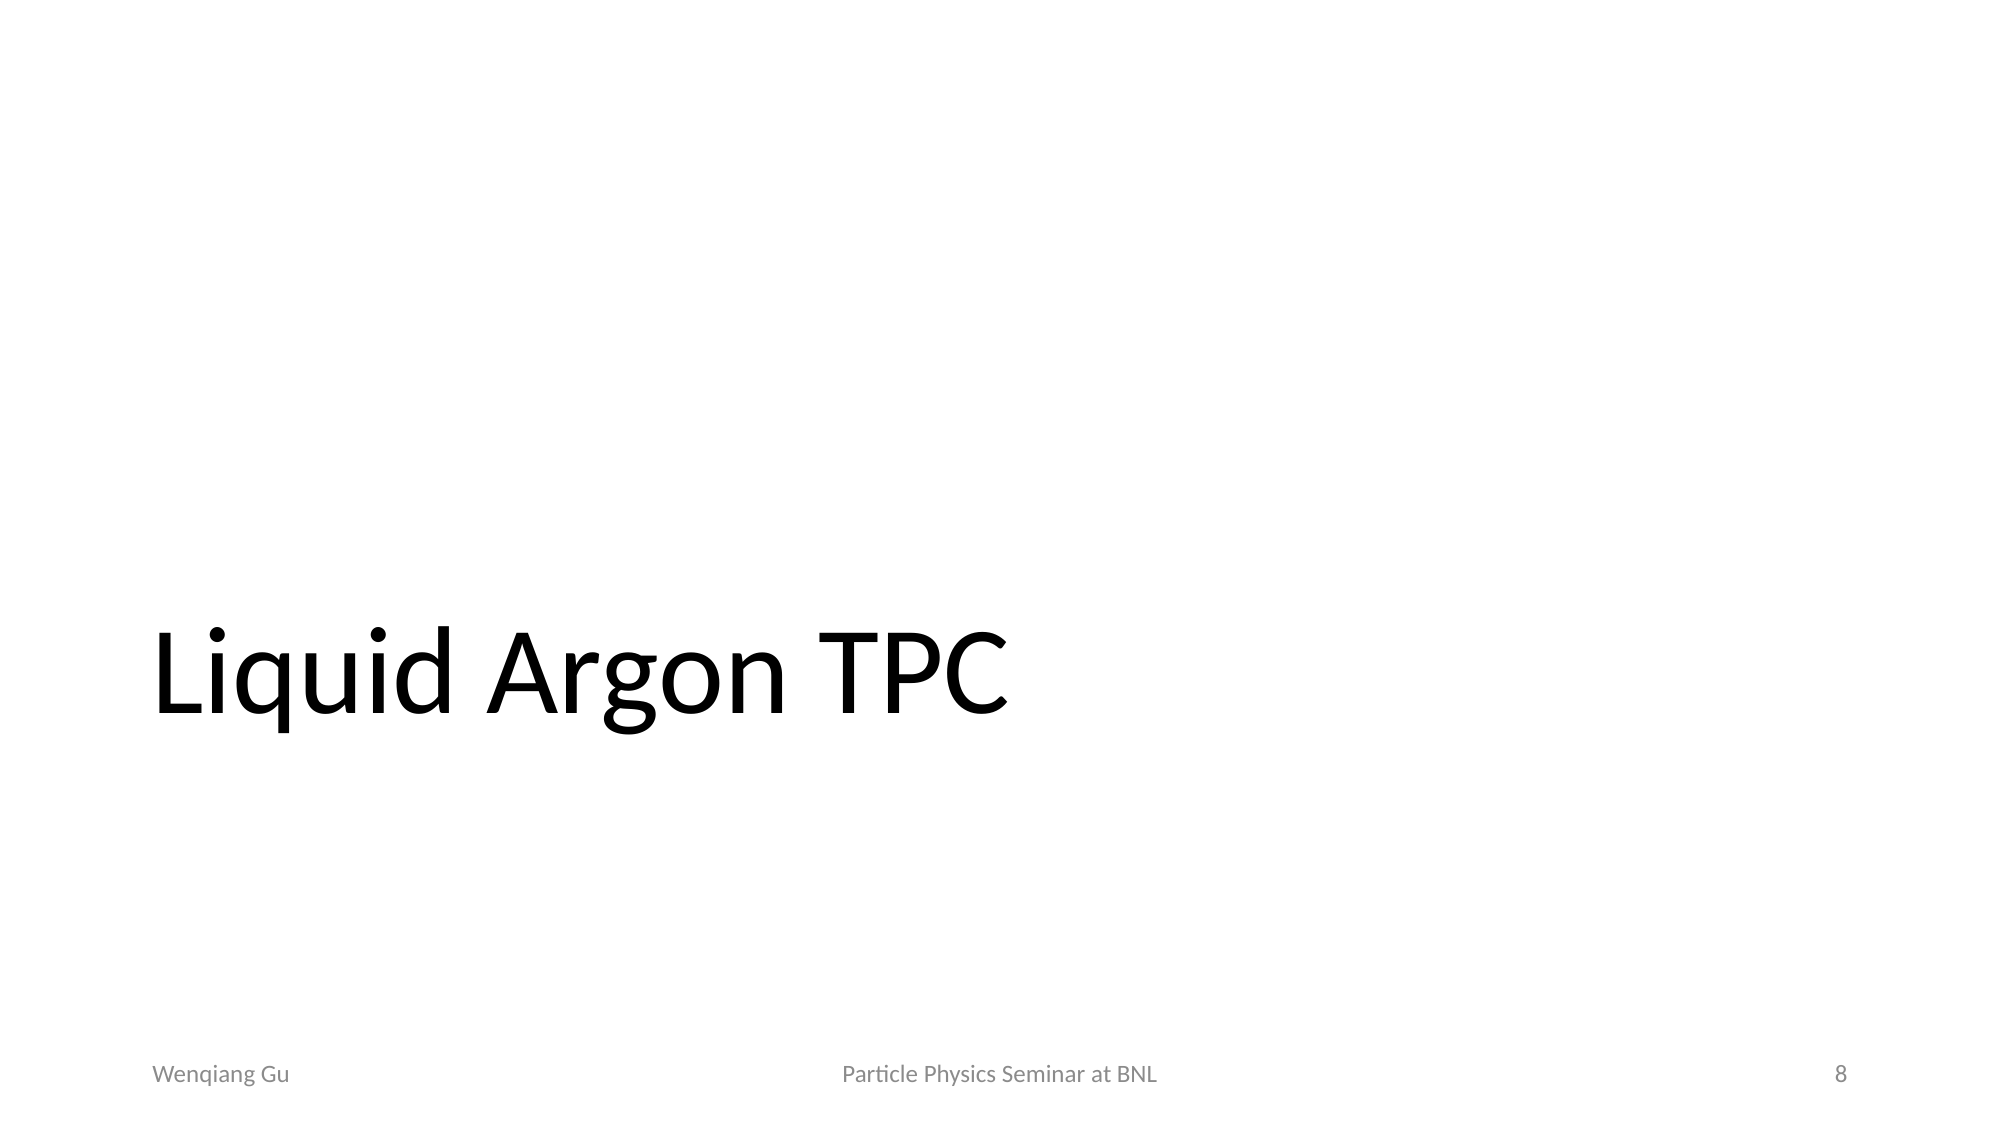

# Liquid Argon TPC

Wenqiang Gu
Particle Physics Seminar at BNL
8